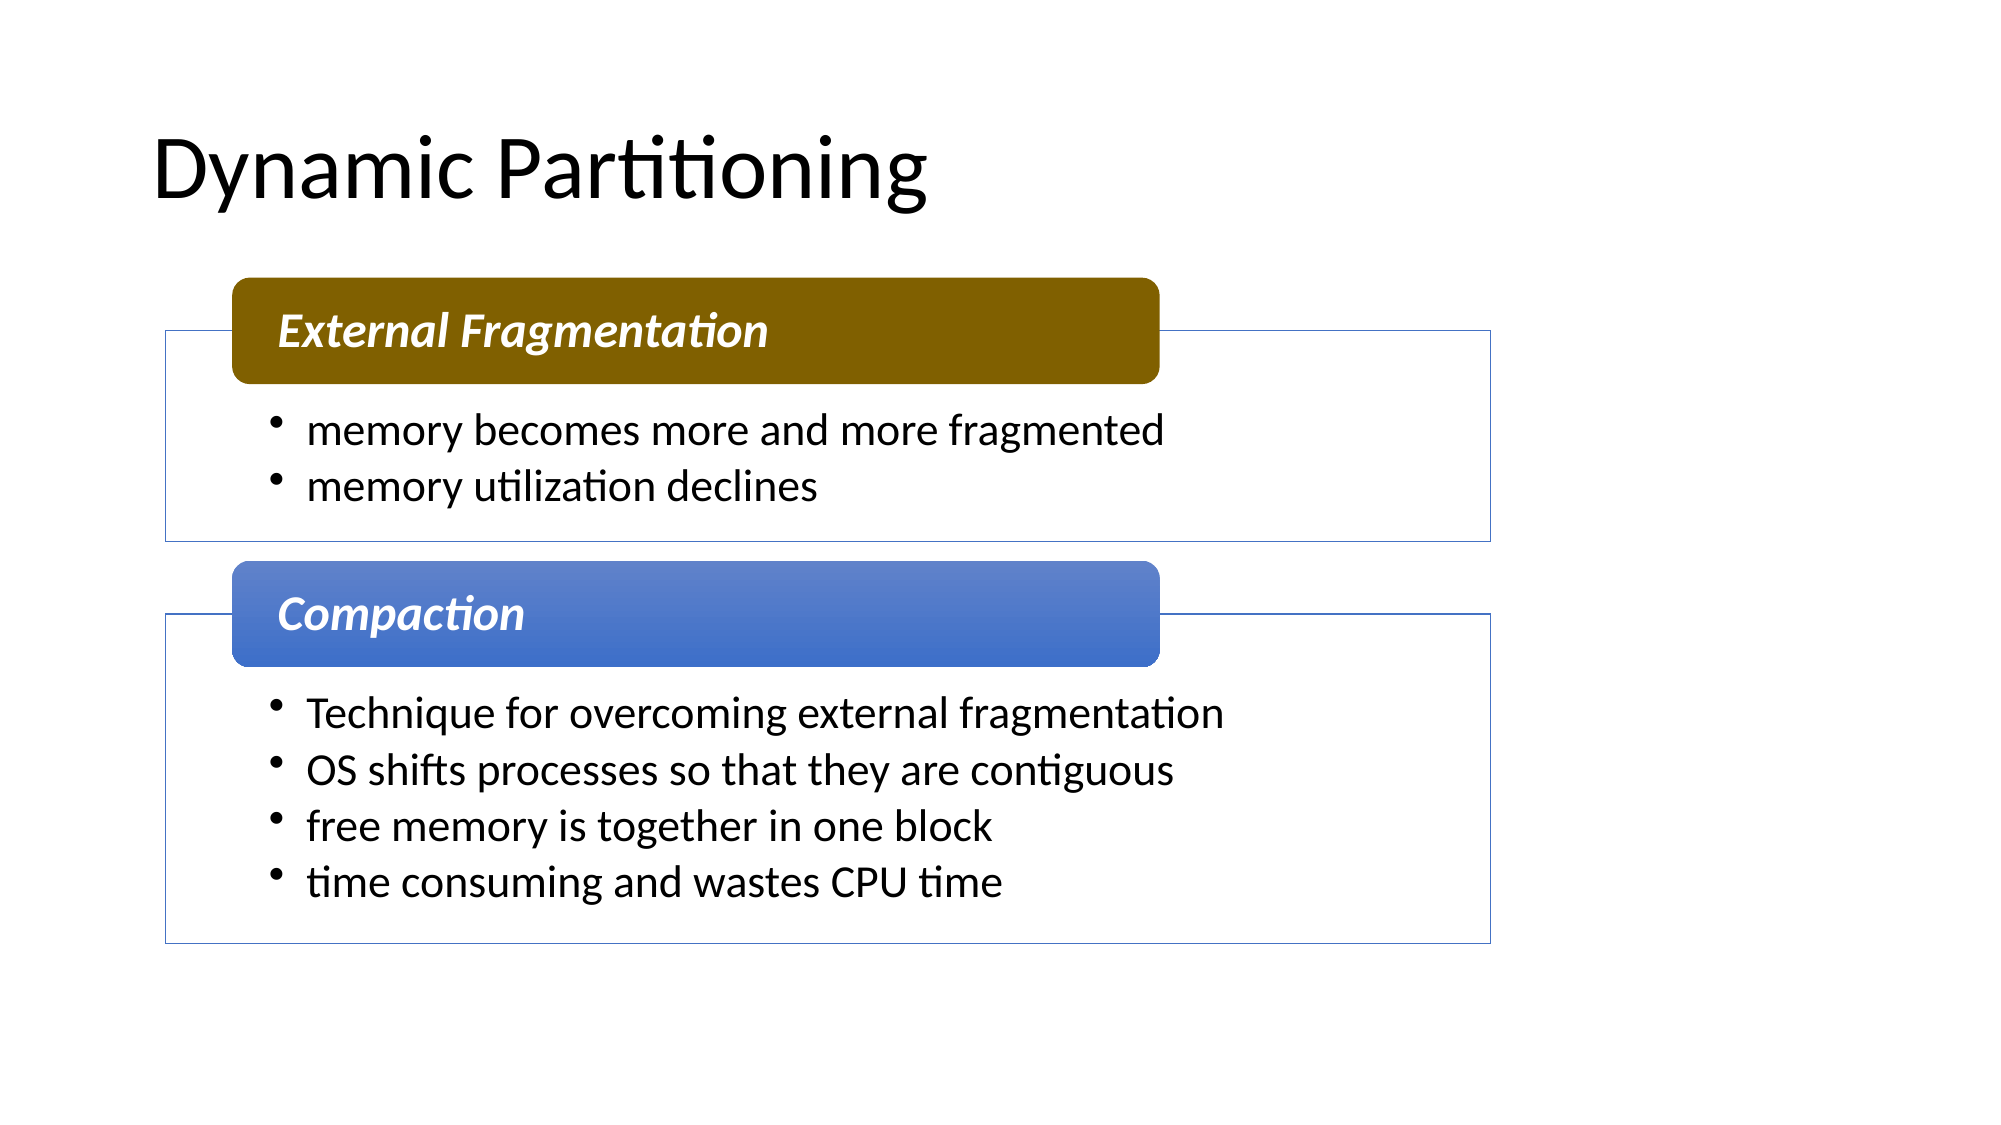

# Dynamic Partitioning
memory becomes more and more fragmented
memory utilization declines
External Fragmentation
Technique for overcoming external fragmentation
OS shifts processes so that they are contiguous
free memory is together in one block
time consuming and wastes CPU time
Compaction